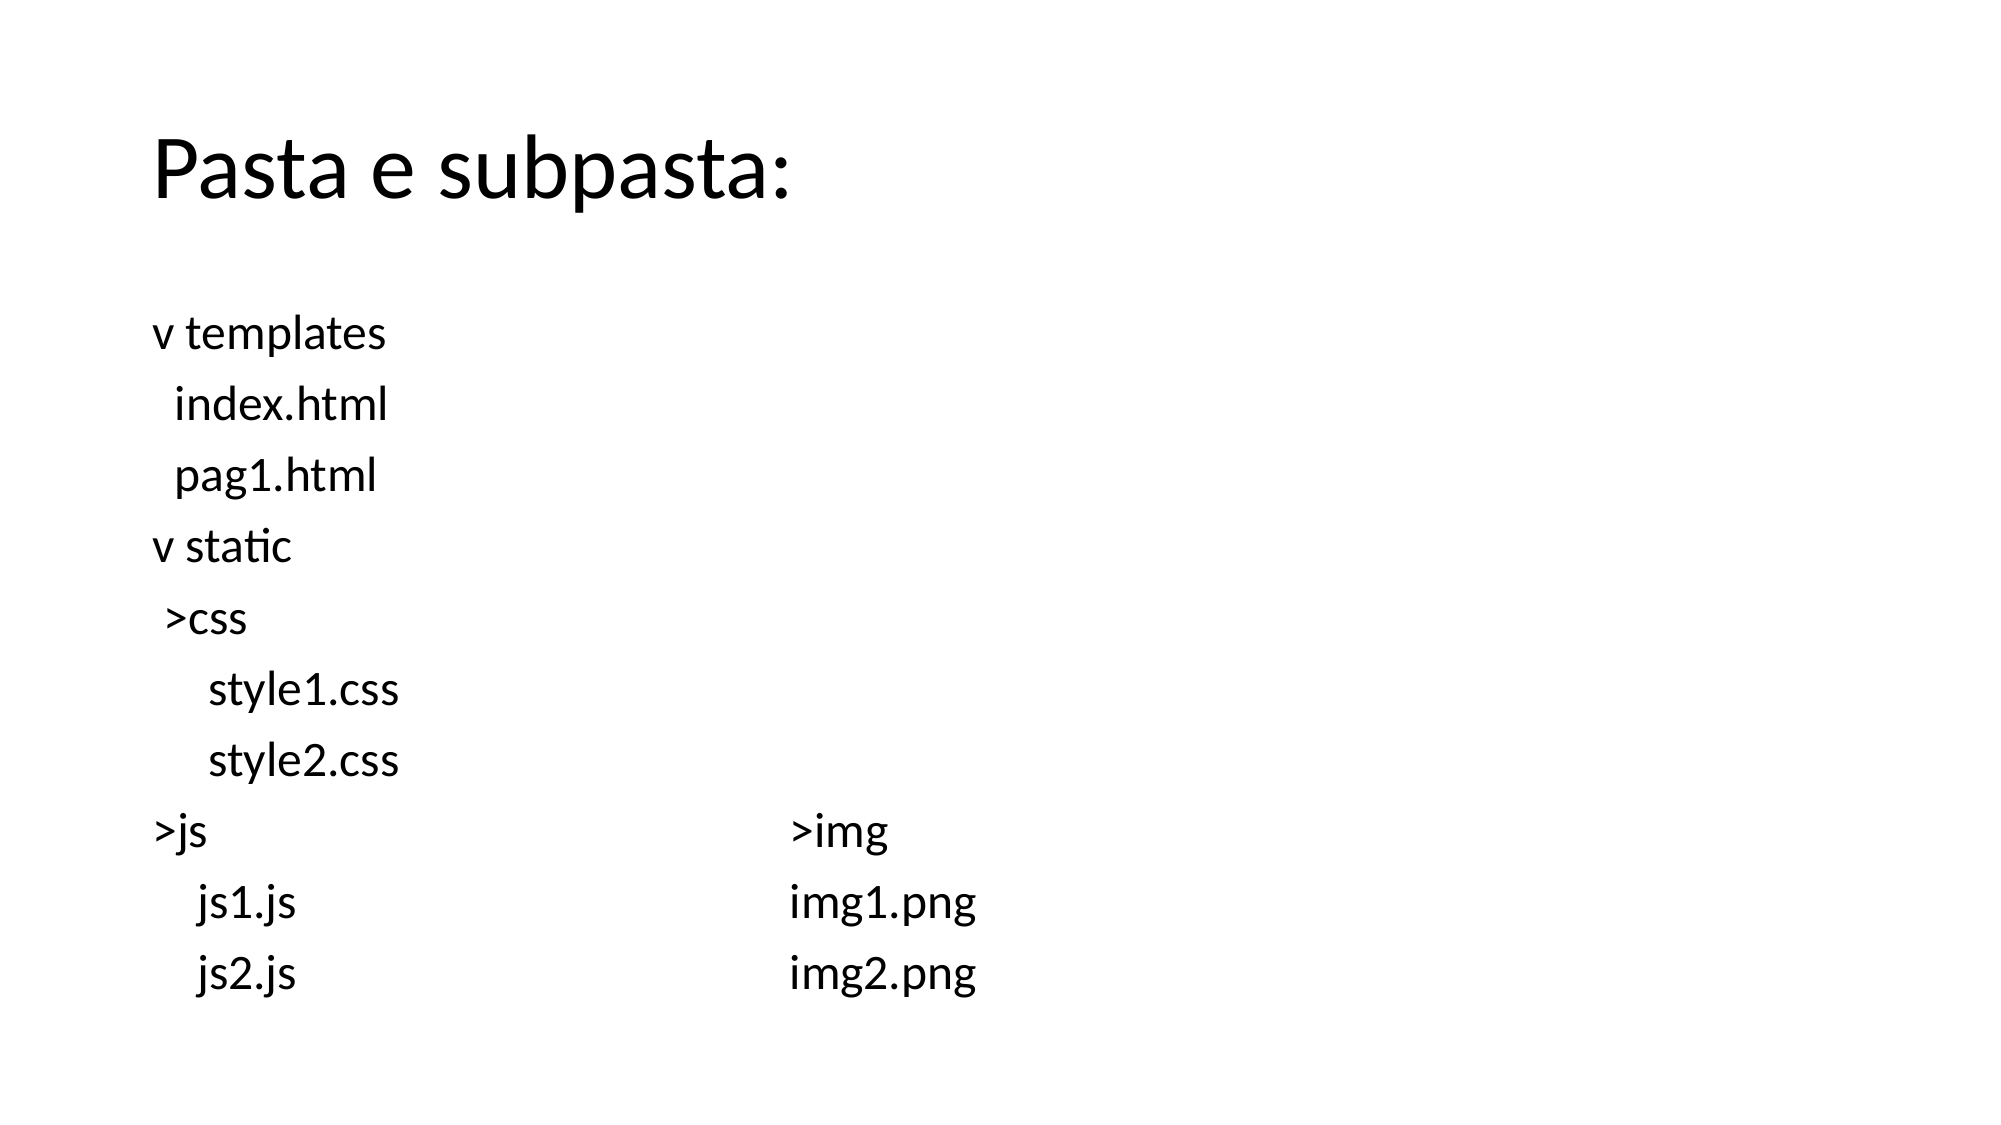

# Pasta e subpasta:
v templates
  index.html
  pag1.html
v static
 >css
     style1.css
     style2.css
>js					>img
    js1.js				img1.png
    js2.js				img2.png